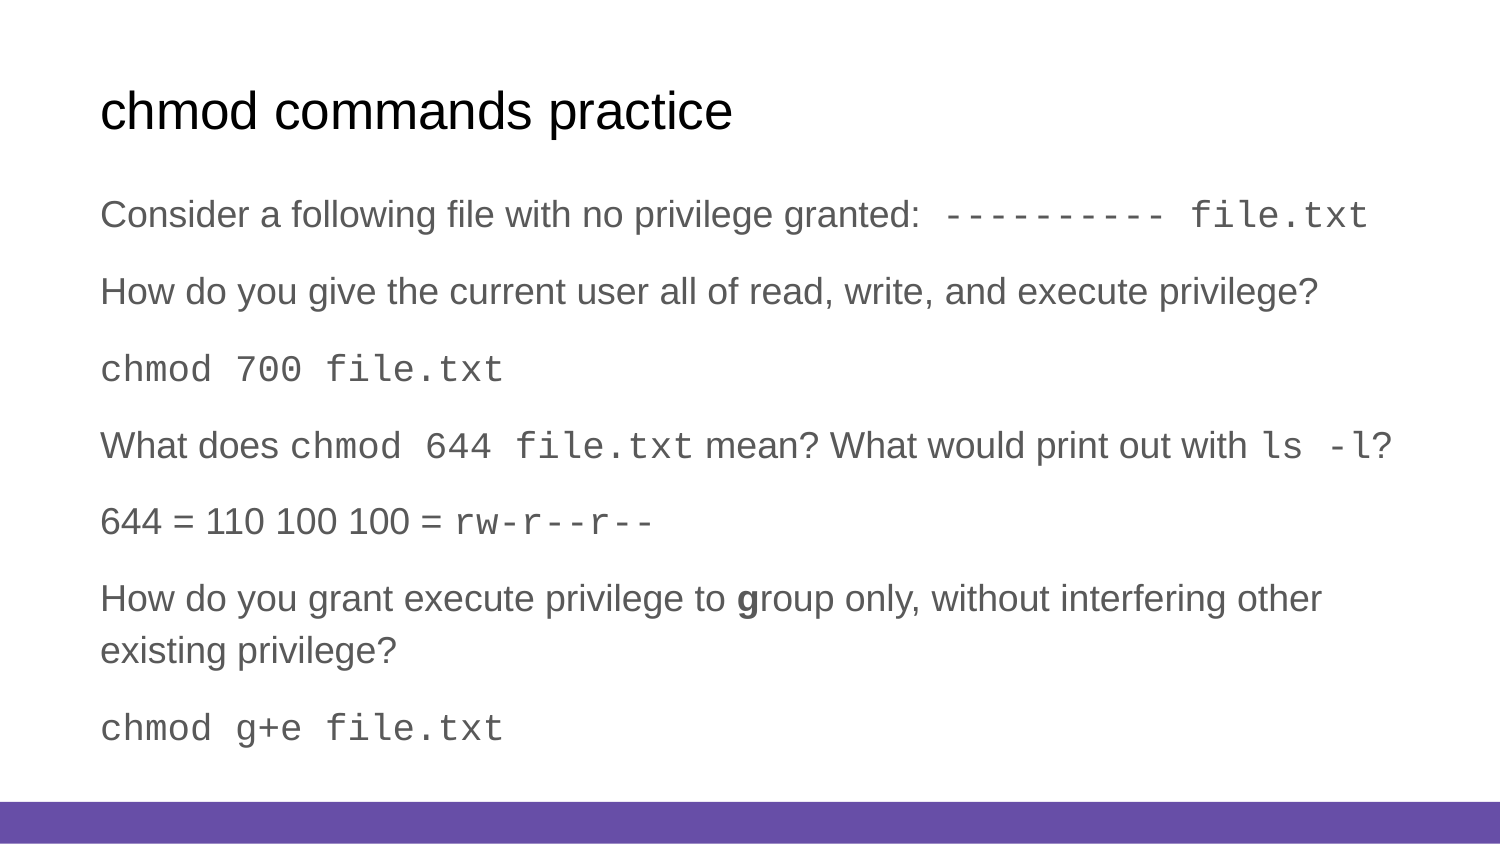

# chmod commands practice
Consider a following file with no privilege granted:  ---------- file.txt
How do you give the current user all of read, write, and execute privilege?
chmod 700 file.txt
What does chmod 644 file.txt mean? What would print out with ls -l?
644 = 110 100 100 = rw-r--r--
How do you grant execute privilege to group only, without interfering other existing privilege?
chmod g+e file.txt